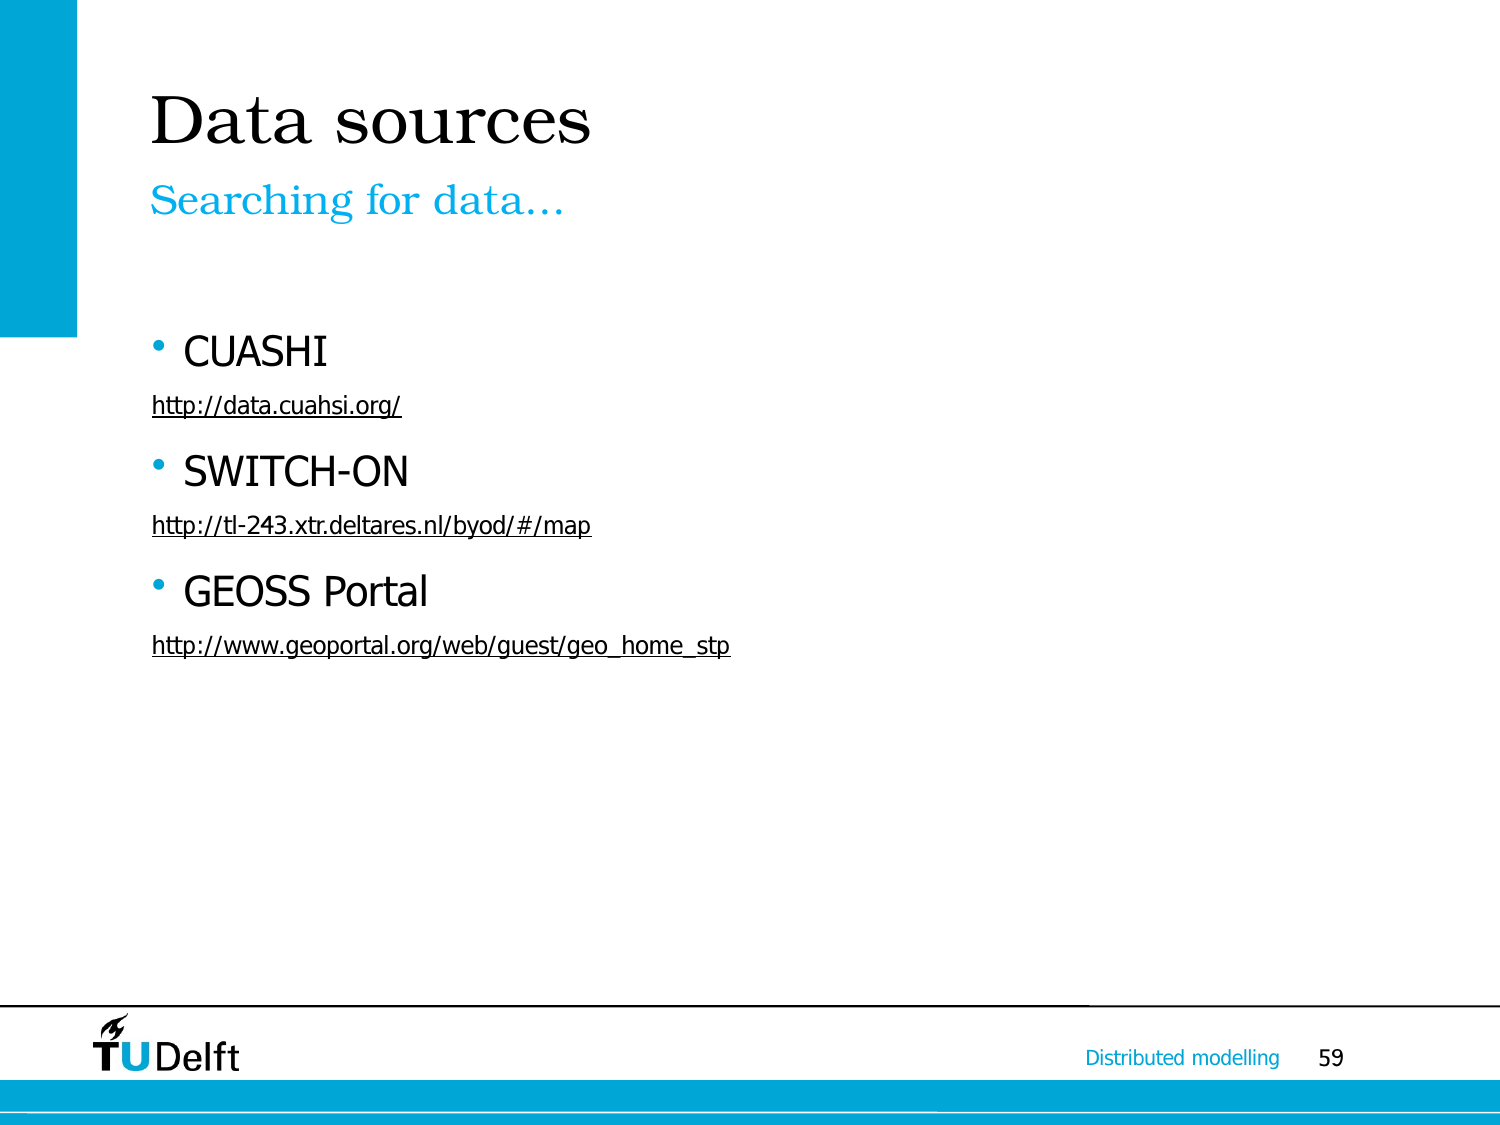

# Data sources
Searching for data…
CUASHI
http://data.cuahsi.org/
SWITCH-ON
http://tl-243.xtr.deltares.nl/byod/#/map
GEOSS Portal
http://www.geoportal.org/web/guest/geo_home_stp